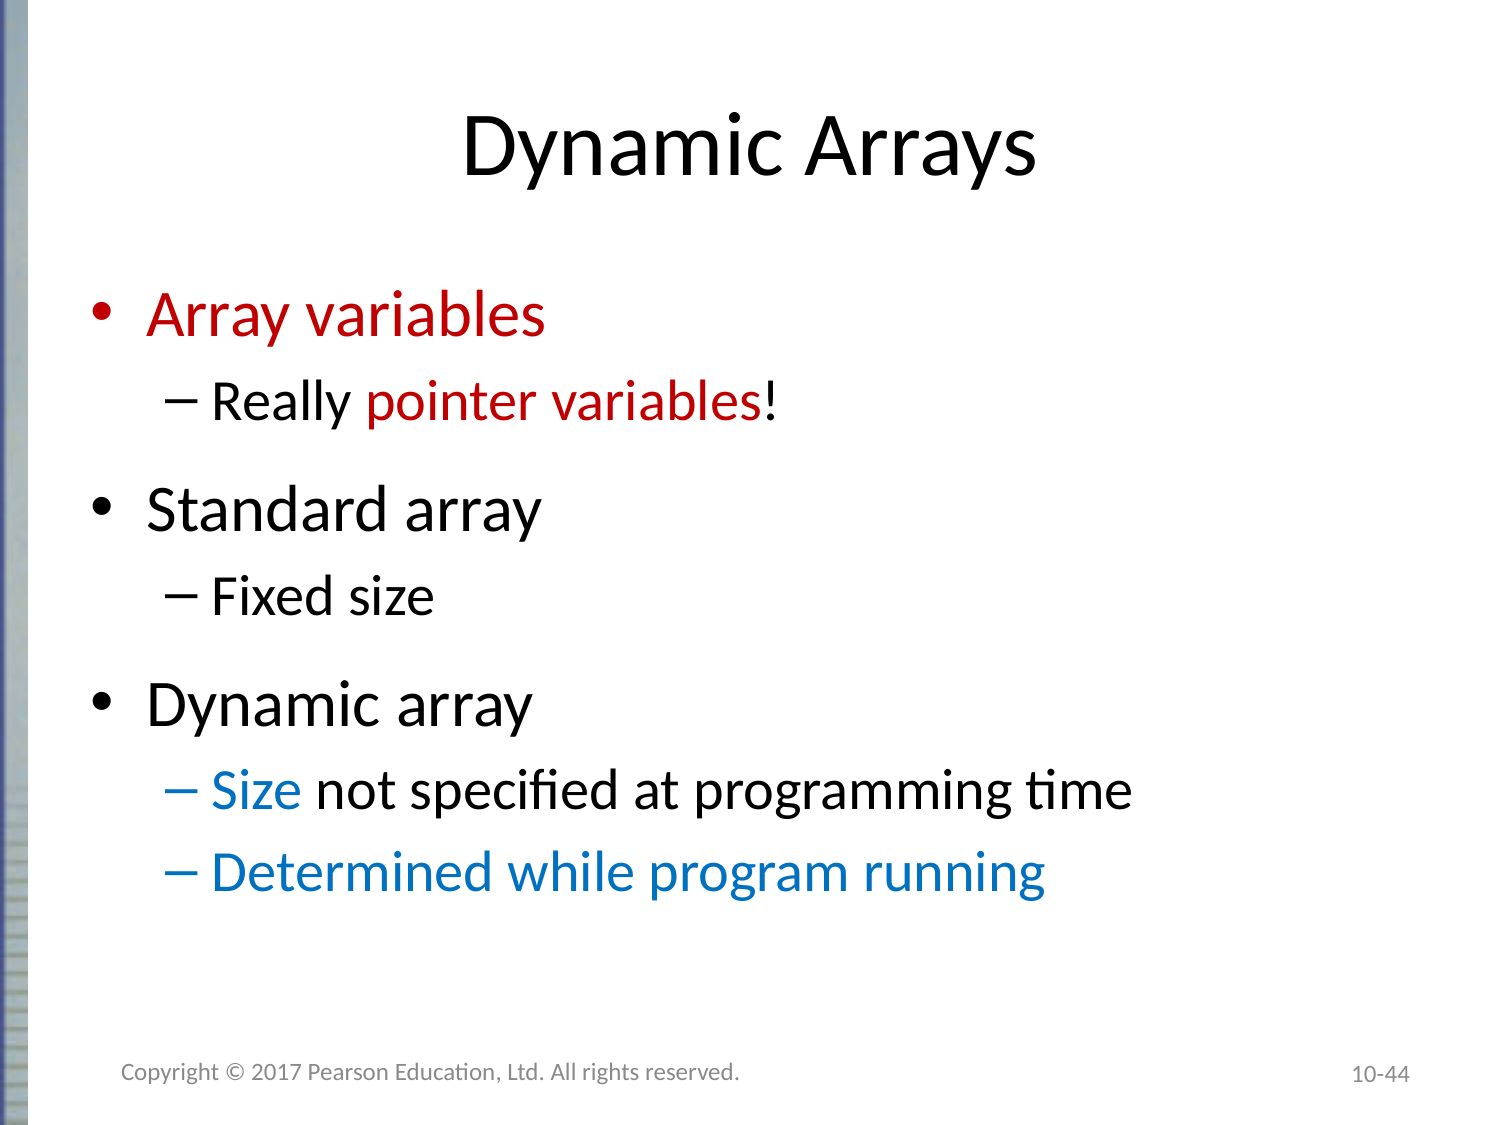

# Dynamic Arrays
Array variables
Really pointer variables!
Standard array
Fixed size
Dynamic array
Size not specified at programming time
Determined while program running
Copyright © 2017 Pearson Education, Ltd. All rights reserved.
10-44